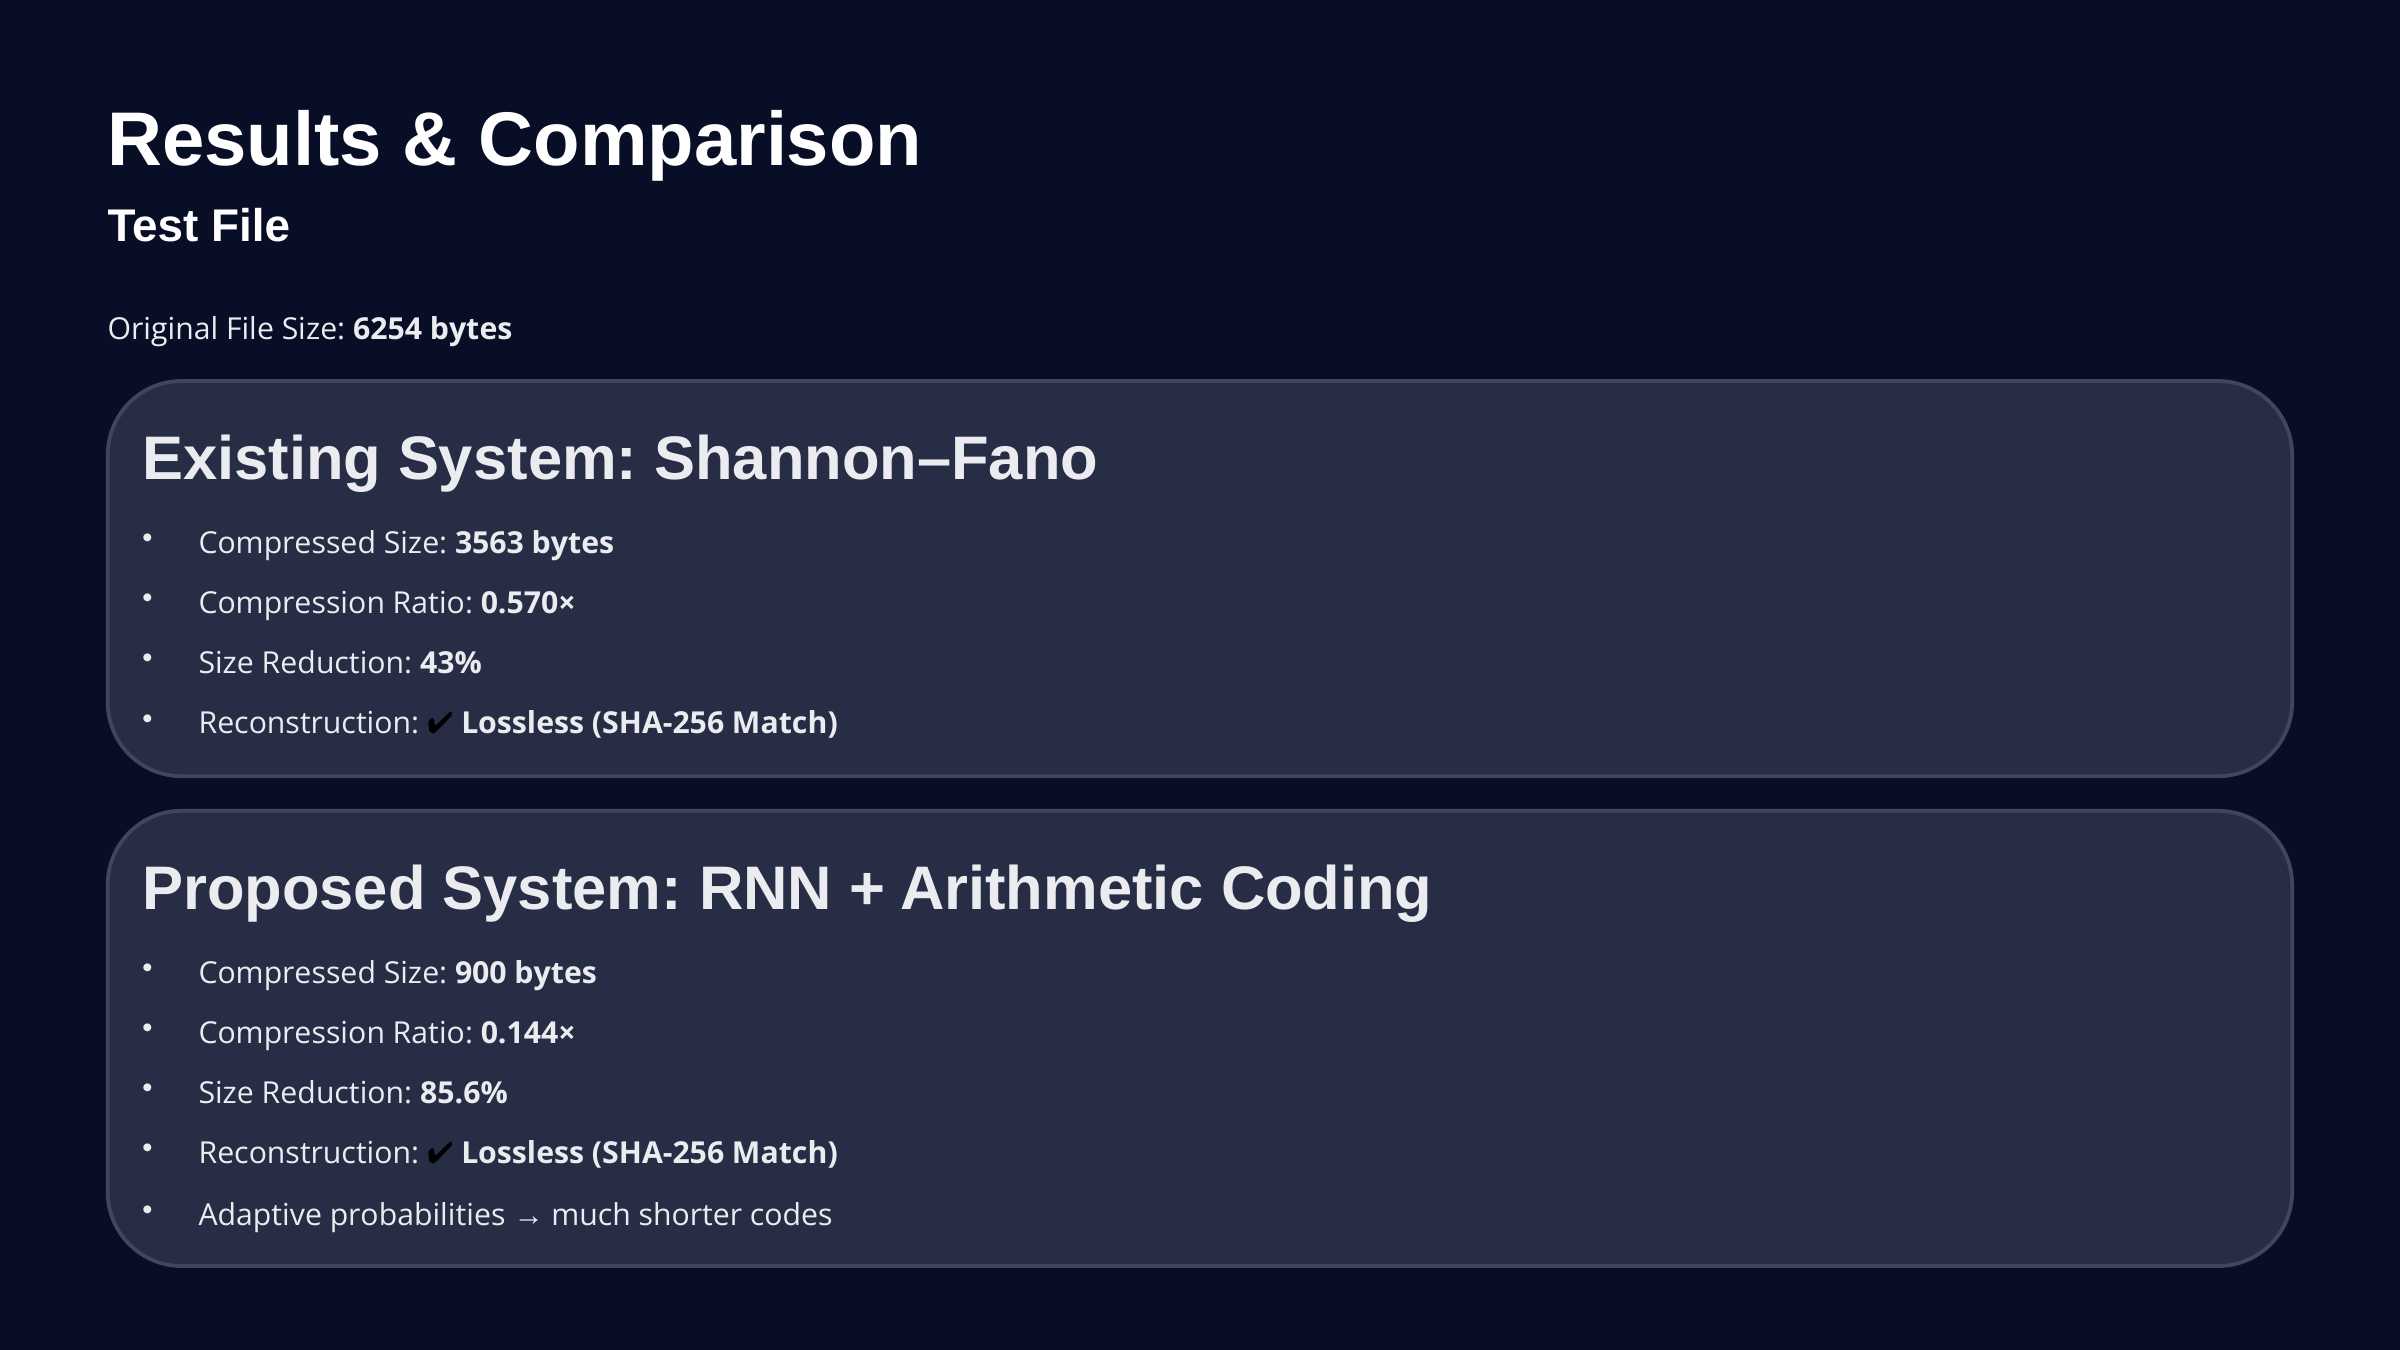

Results & Comparison
Test File
Original File Size: 6254 bytes

Existing System: Shannon–Fano
Compressed Size: 3563 bytes
Compression Ratio: 0.570×
Size Reduction: 43%
Reconstruction: ✔ Lossless (SHA-256 Match)

Proposed System: RNN + Arithmetic Coding
Compressed Size: 900 bytes
Compression Ratio: 0.144×
Size Reduction: 85.6%
Reconstruction: ✔ Lossless (SHA-256 Match)
Adaptive probabilities → much shorter codes